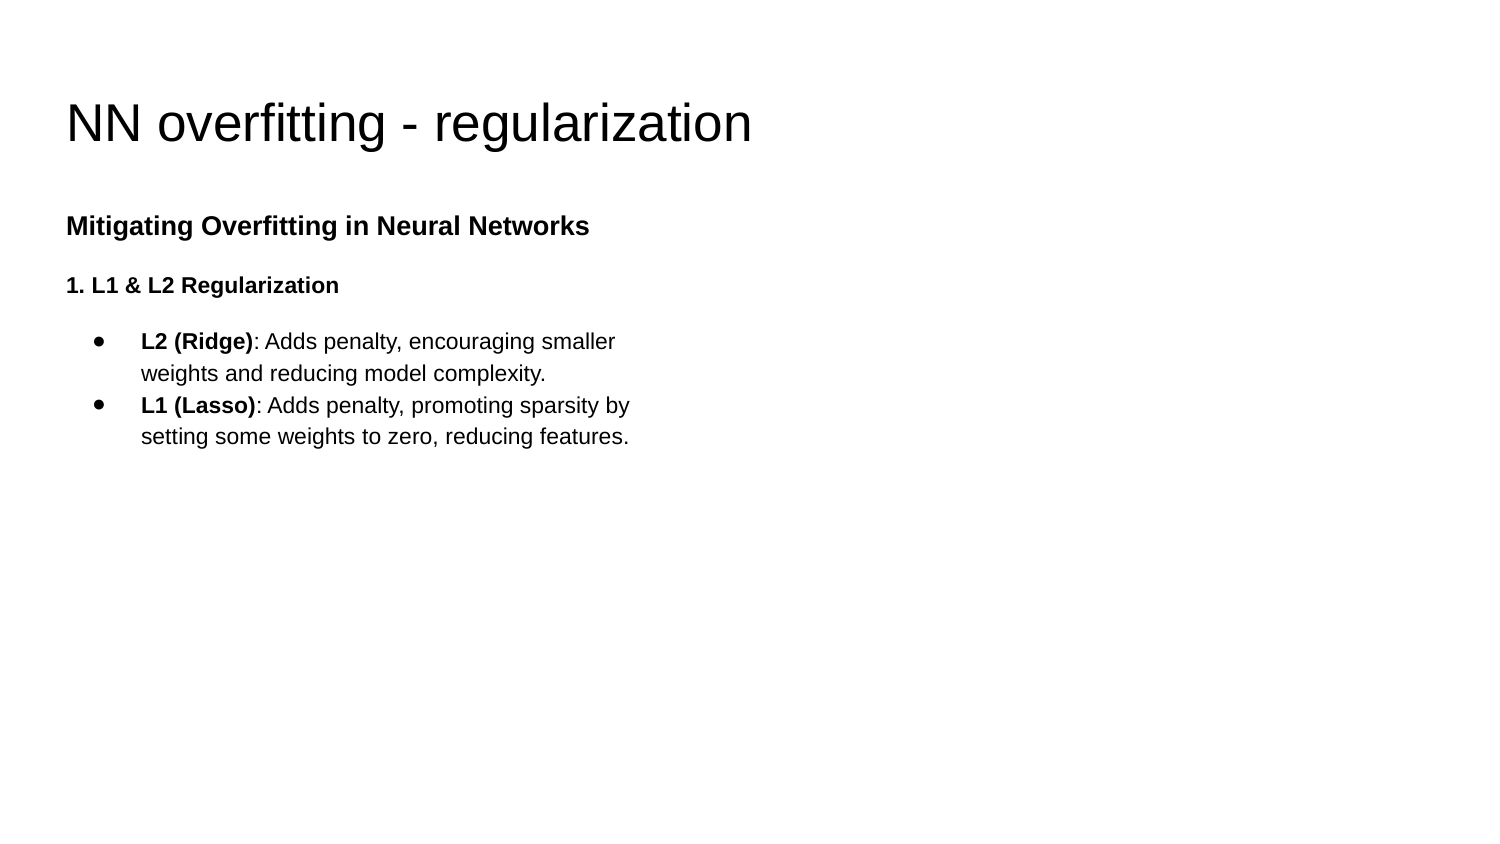

# NN overfitting - regularization
Mitigating Overfitting in Neural Networks
1. L1 & L2 Regularization
L2 (Ridge): Adds penalty​, encouraging smaller weights and reducing model complexity.
L1 (Lasso): Adds penalty, promoting sparsity by setting some weights to zero, reducing features.